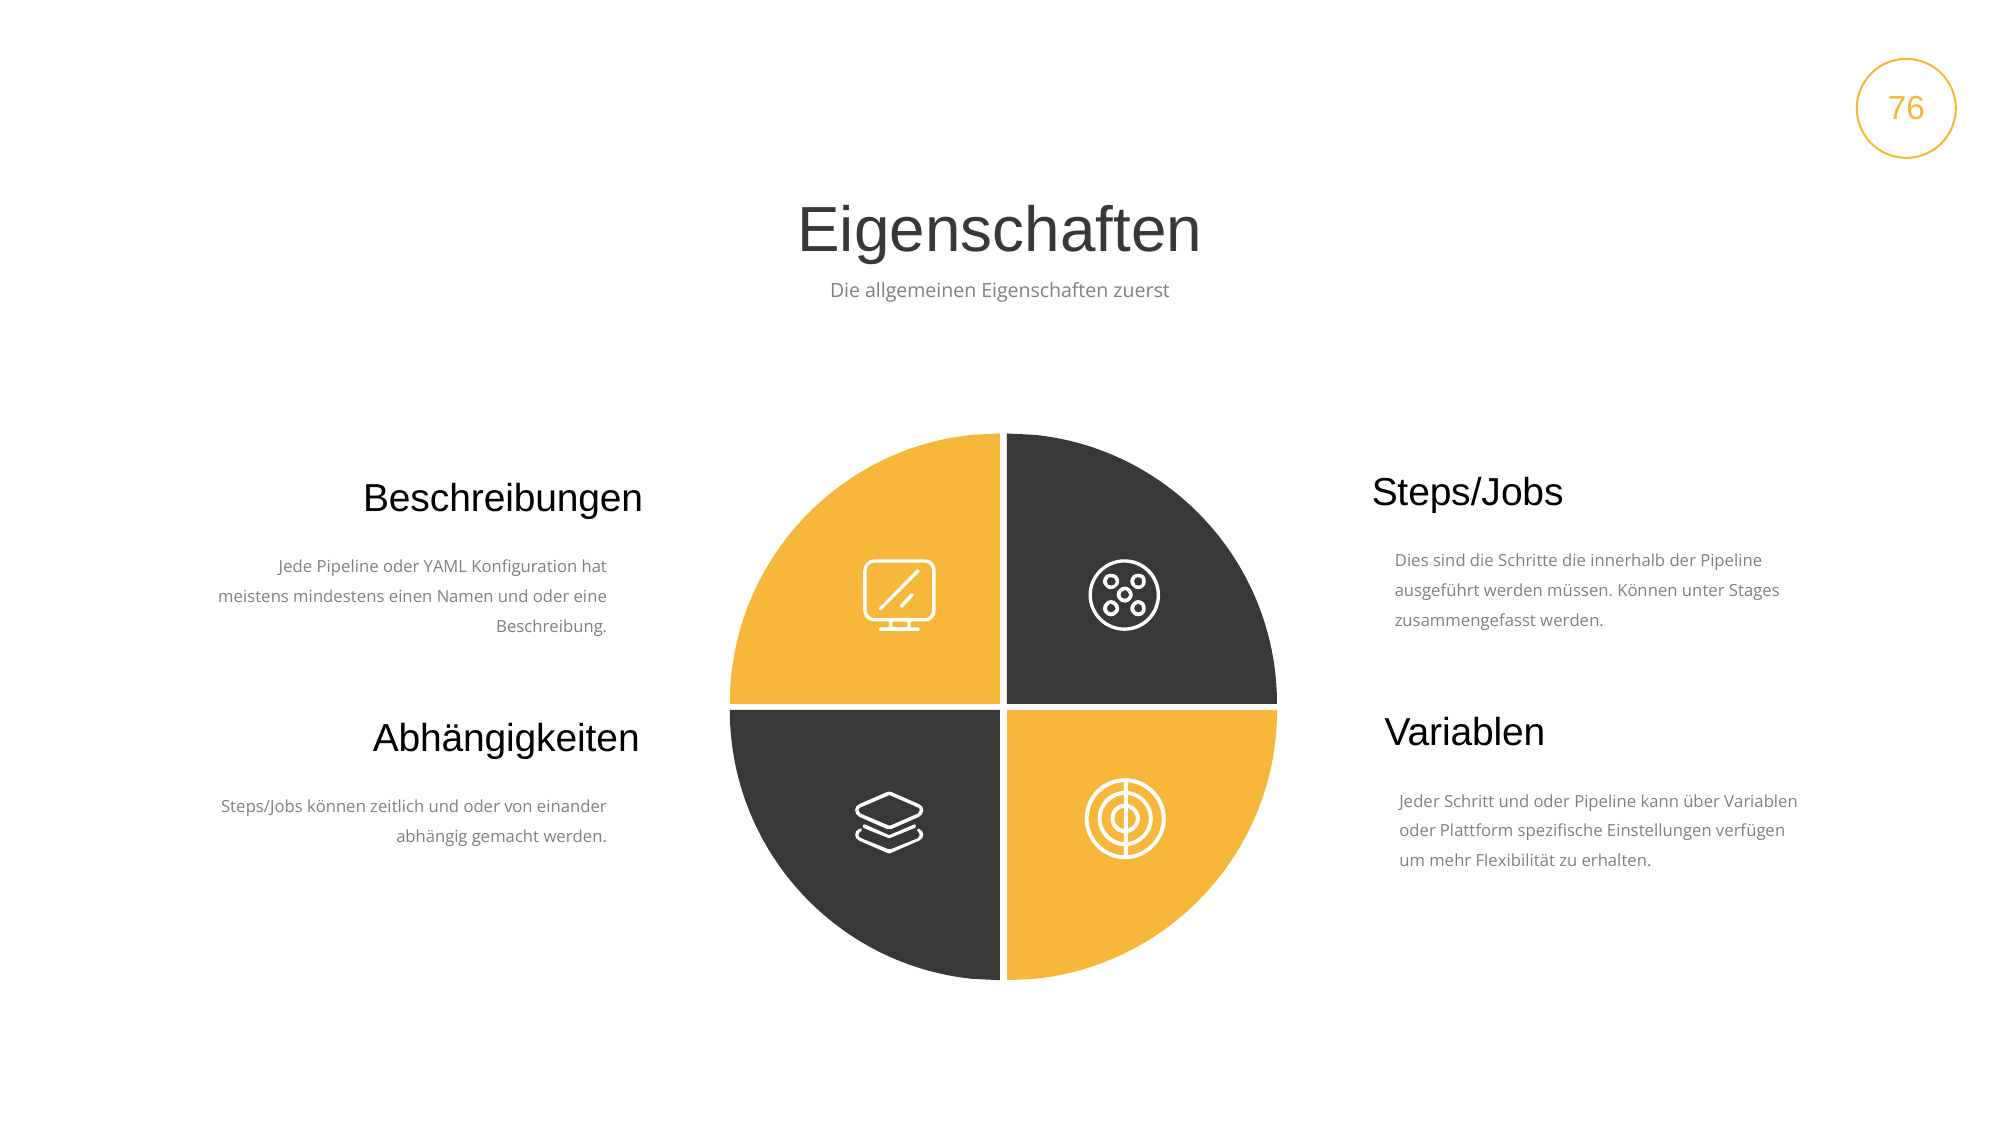

76
Eigenschaften
Die allgemeinen Eigenschaften zuerst

Steps/Jobs
Dies sind die Schritte die innerhalb der Pipeline ausgeführt werden müssen. Können unter Stages zusammengefasst werden.
Beschreibungen
Jede Pipeline oder YAML Konfiguration hat meistens mindestens einen Namen und oder eine Beschreibung.
Variablen
Jeder Schritt und oder Pipeline kann über Variablen oder Plattform spezifische Einstellungen verfügen um mehr Flexibilität zu erhalten.
Abhängigkeiten
Steps/Jobs können zeitlich und oder von einander abhängig gemacht werden.